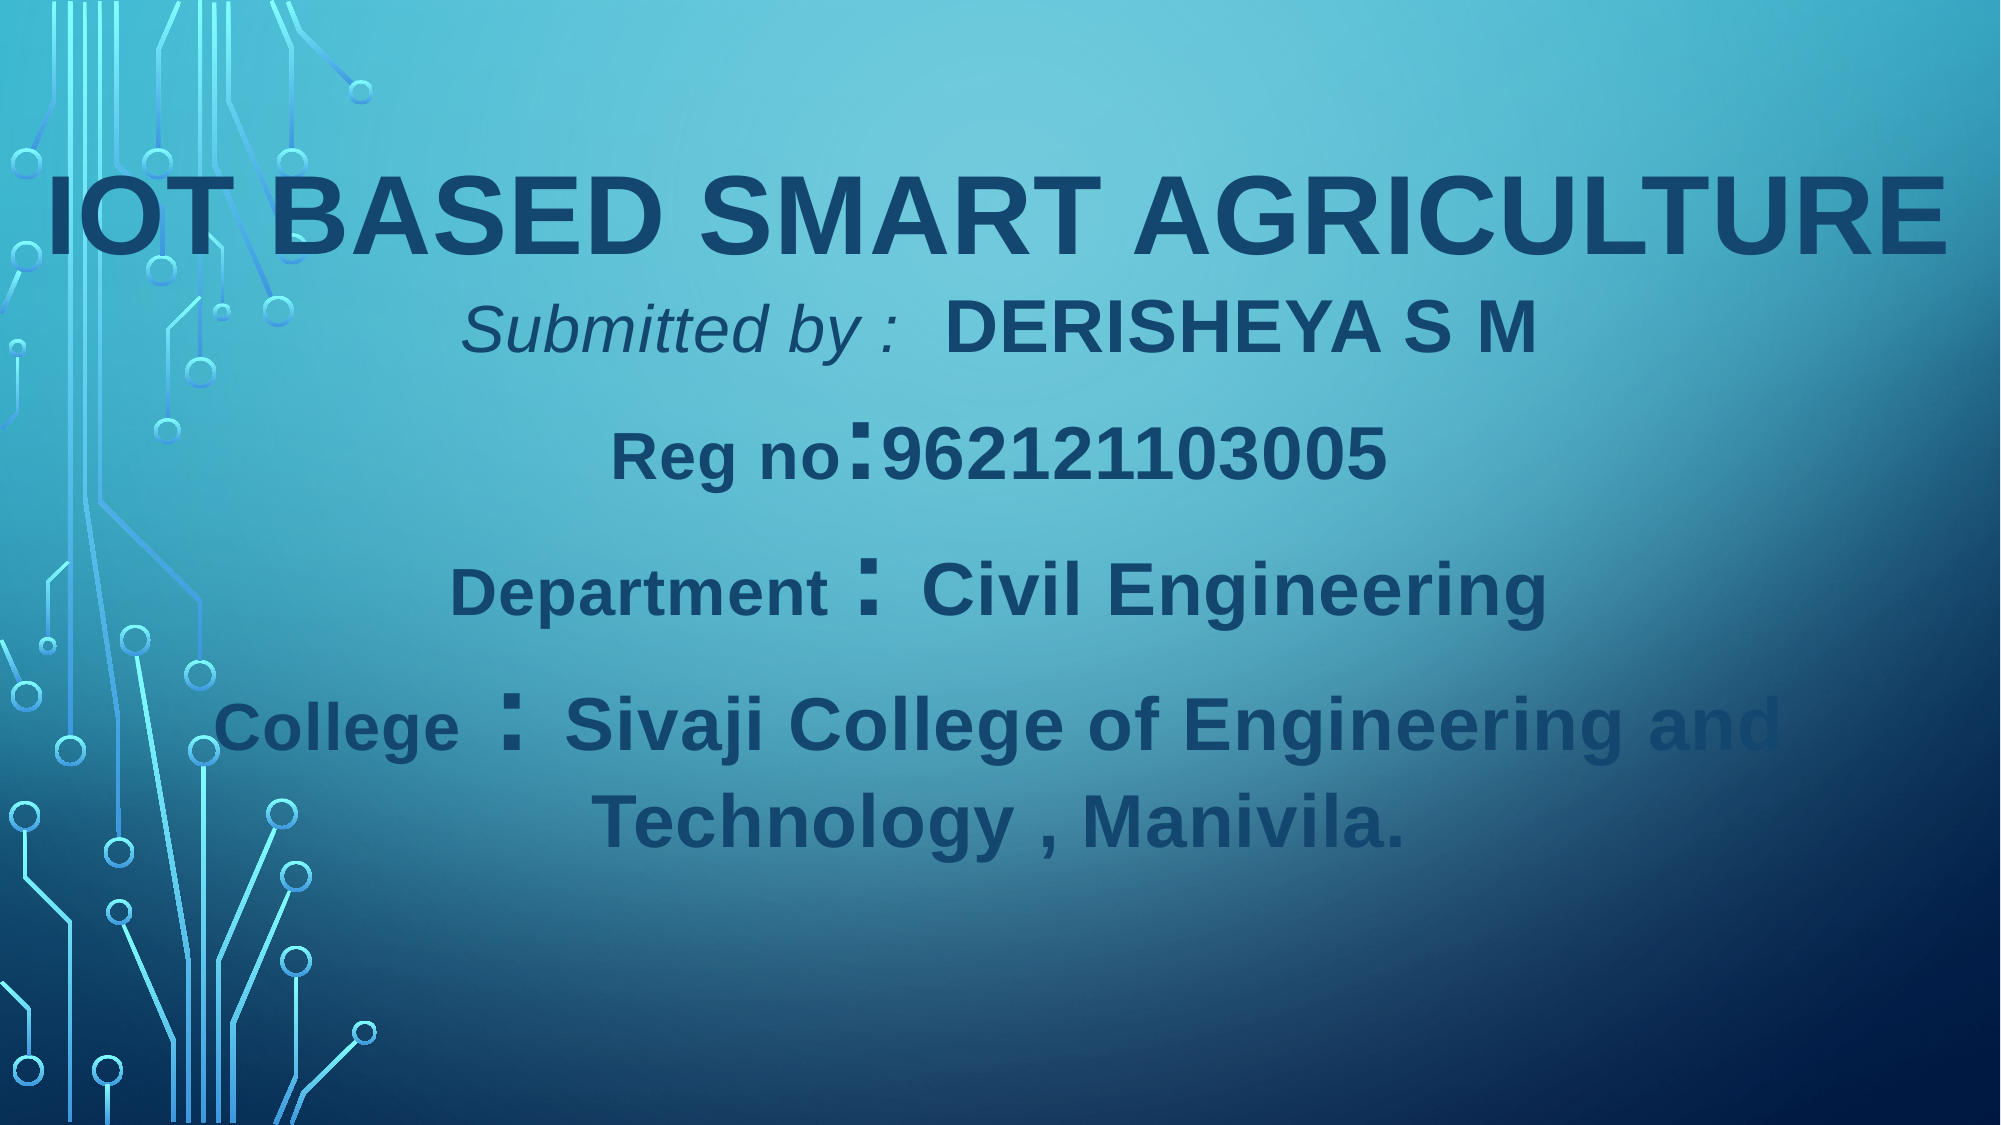

IOT BASED SMART AGRICULTURE
Submitted by :  DERISHEYA S M
Reg no:962121103005
Department : Civil Engineering
College : Sivaji College of Engineering and Technology , Manivila.